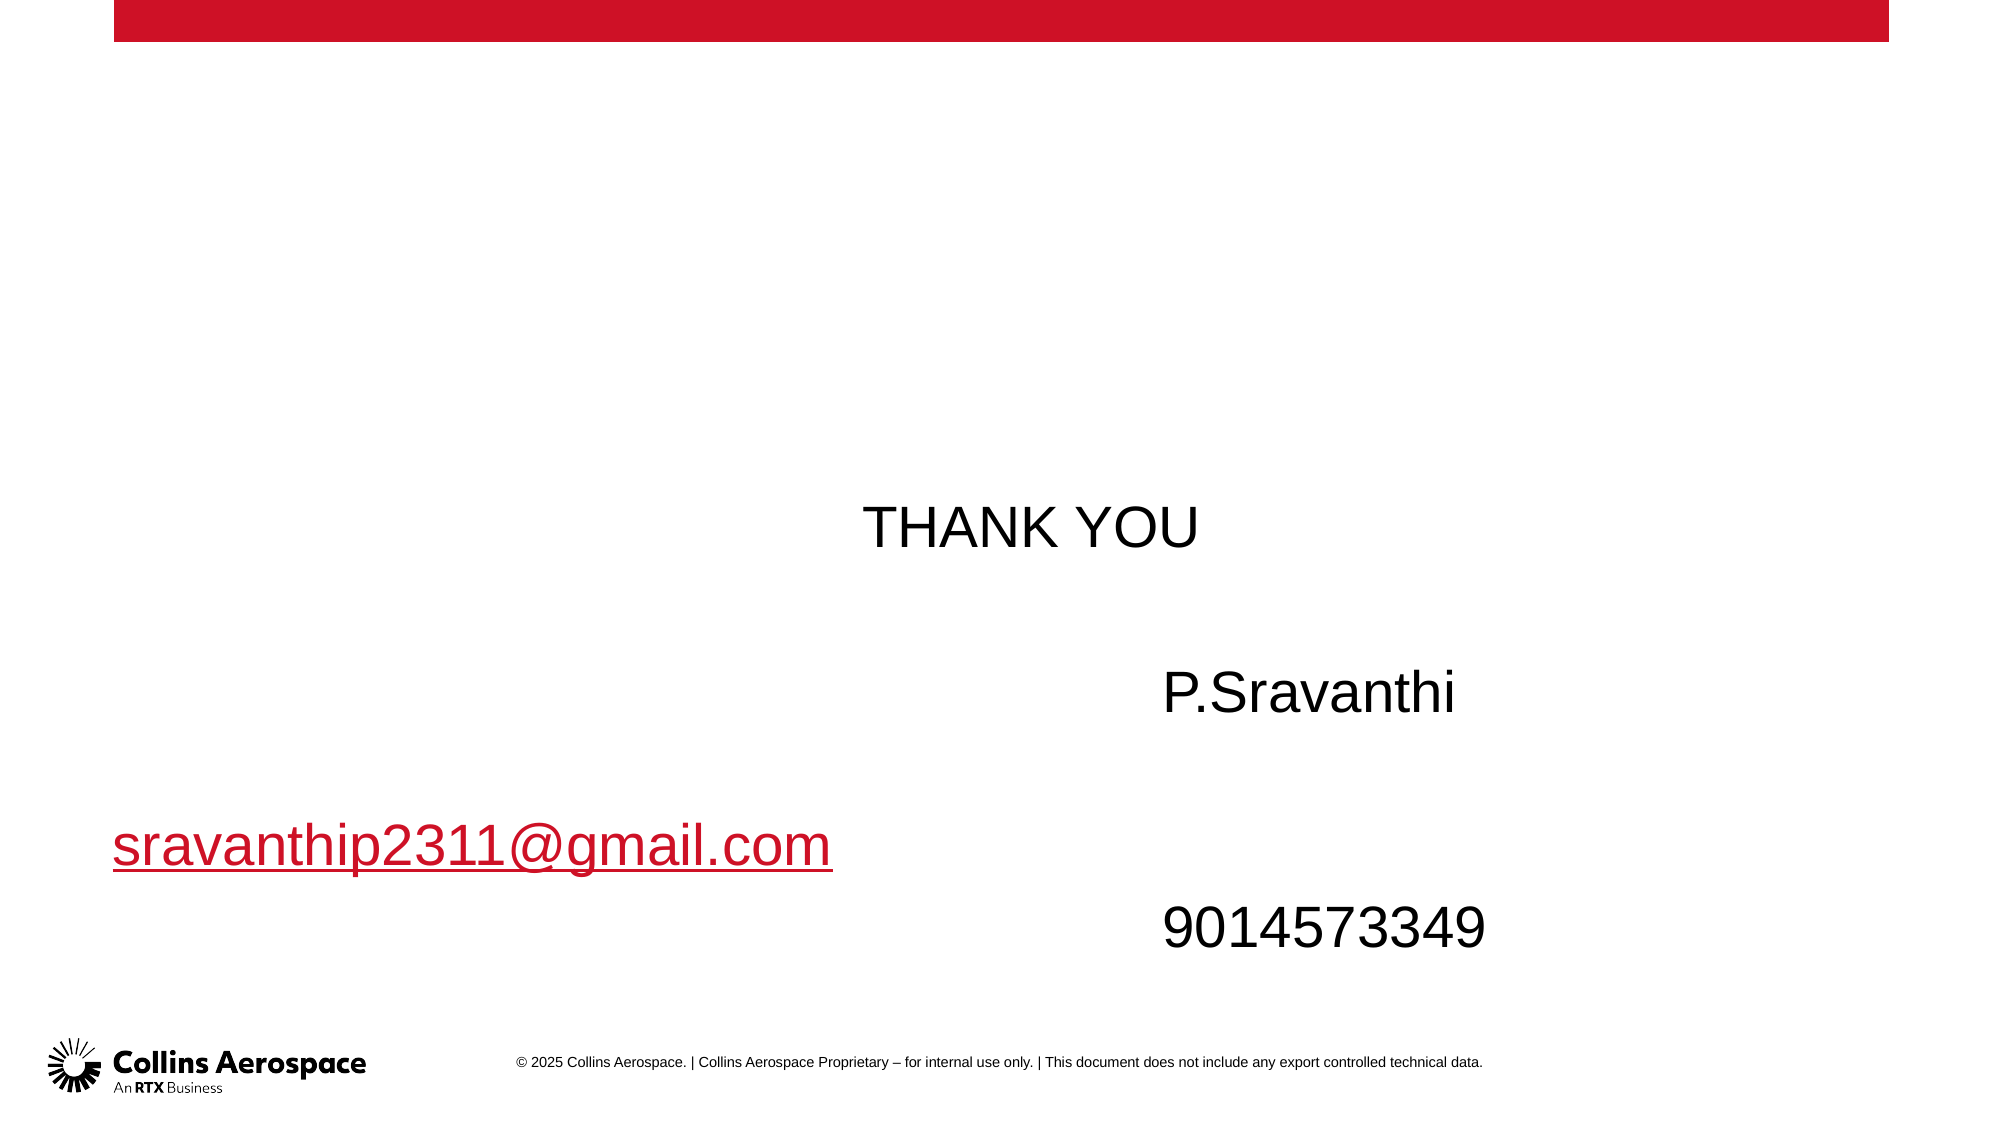

THANK YOU

							P.Sravanthi
                                                                 sravanthip2311@gmail.com
							9014573349

© 2025 Collins Aerospace. | Collins Aerospace Proprietary – for internal use only. | This document does not include any export controlled technical data.